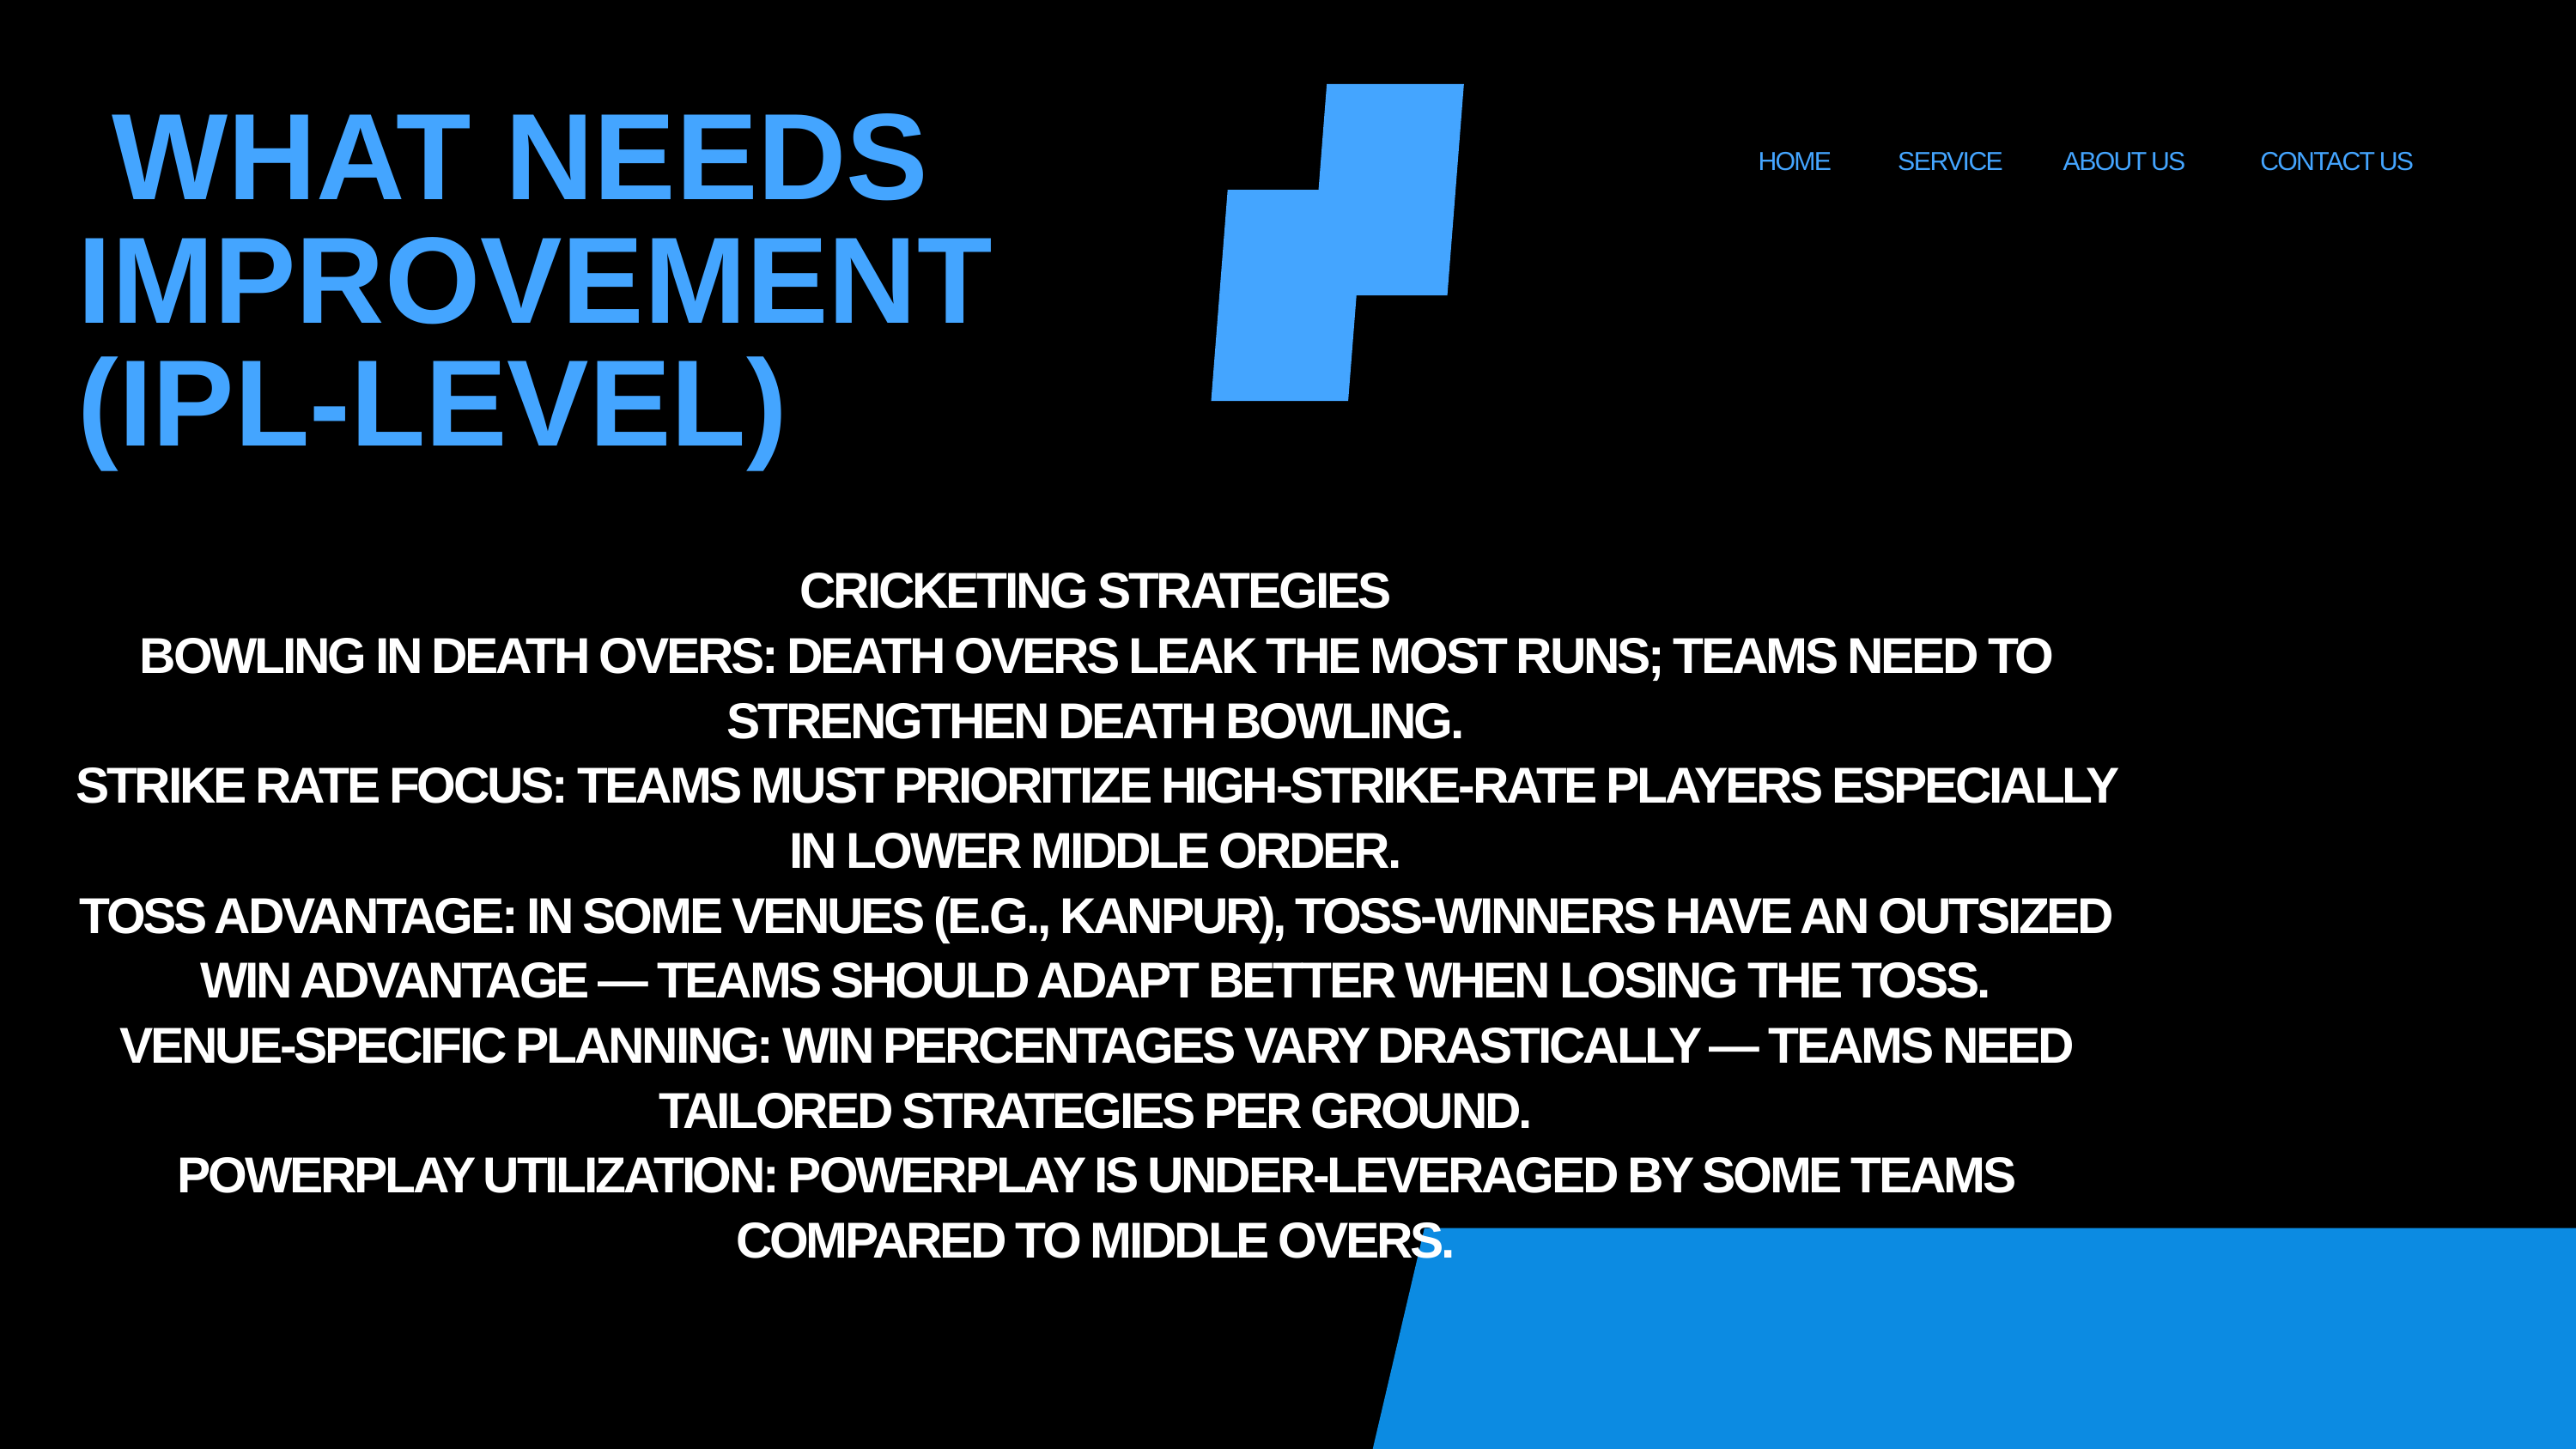

WHAT NEEDS IMPROVEMENT (IPL-LEVEL)
HOME
SERVICE
ABOUT US
CONTACT US

CRICKETING STRATEGIES
BOWLING IN DEATH OVERS: DEATH OVERS LEAK THE MOST RUNS; TEAMS NEED TO STRENGTHEN DEATH BOWLING.
STRIKE RATE FOCUS: TEAMS MUST PRIORITIZE HIGH-STRIKE-RATE PLAYERS ESPECIALLY IN LOWER MIDDLE ORDER.
TOSS ADVANTAGE: IN SOME VENUES (E.G., KANPUR), TOSS-WINNERS HAVE AN OUTSIZED WIN ADVANTAGE — TEAMS SHOULD ADAPT BETTER WHEN LOSING THE TOSS.
VENUE-SPECIFIC PLANNING: WIN PERCENTAGES VARY DRASTICALLY — TEAMS NEED TAILORED STRATEGIES PER GROUND.
POWERPLAY UTILIZATION: POWERPLAY IS UNDER-LEVERAGED BY SOME TEAMS COMPARED TO MIDDLE OVERS.